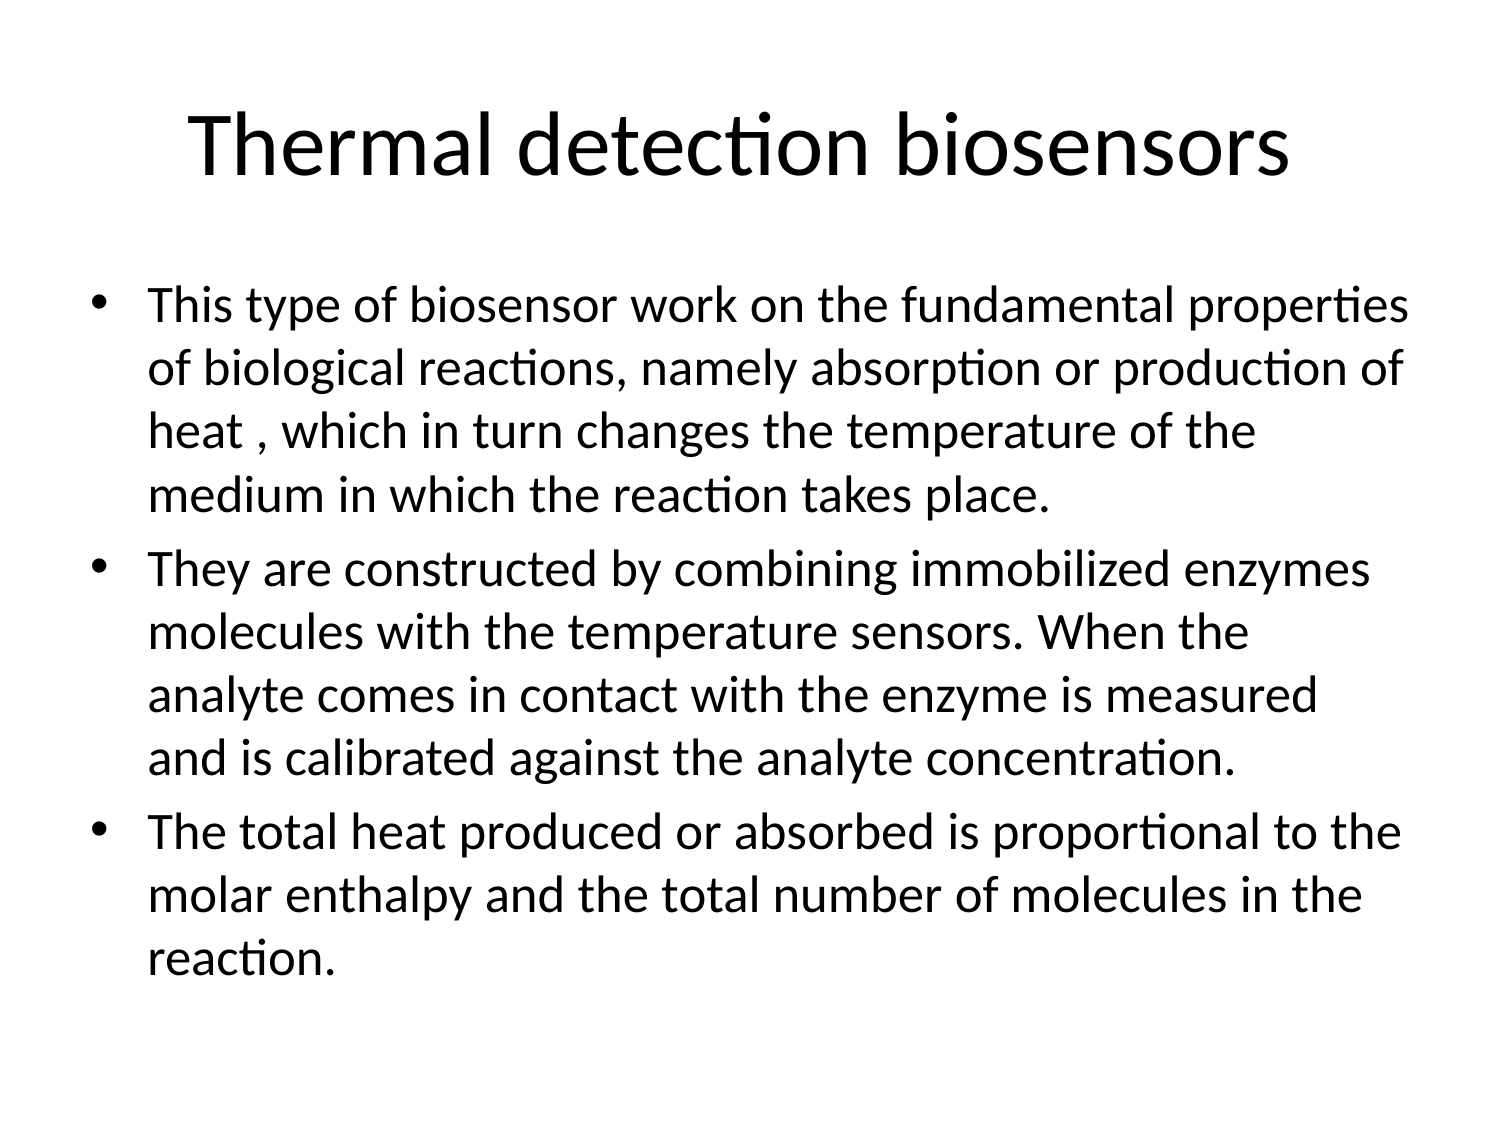

# Thermal detection biosensors
This type of biosensor work on the fundamental properties of biological reactions, namely absorption or production of heat , which in turn changes the temperature of the medium in which the reaction takes place.
They are constructed by combining immobilized enzymes molecules with the temperature sensors. When the analyte comes in contact with the enzyme is measured and is calibrated against the analyte concentration.
The total heat produced or absorbed is proportional to the molar enthalpy and the total number of molecules in the reaction.